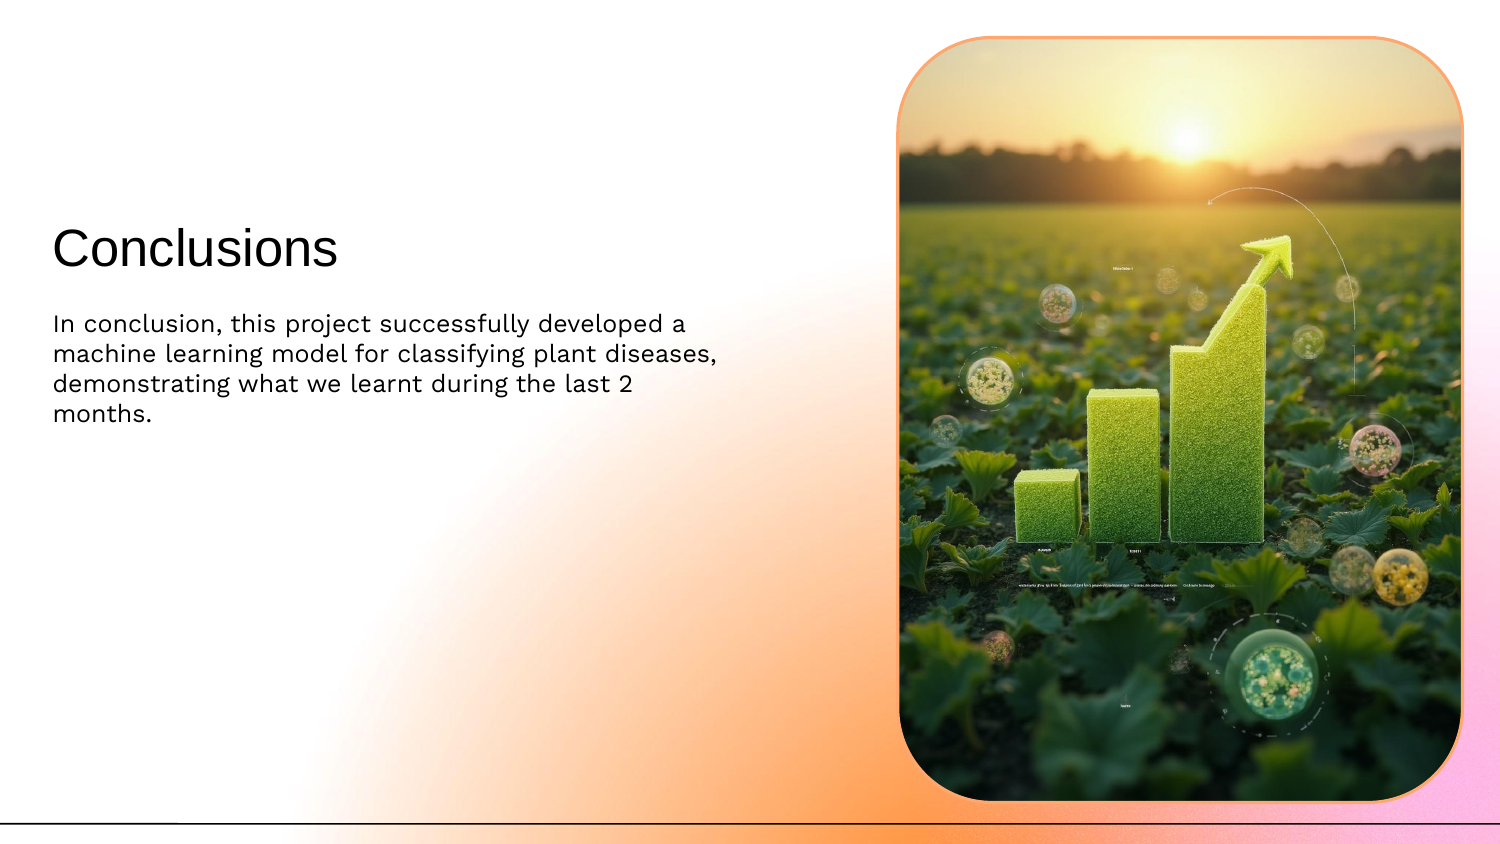

# Conclusions
In conclusion, this project successfully developed a machine learning model for classifying plant diseases, demonstrating what we learnt during the last 2 months.